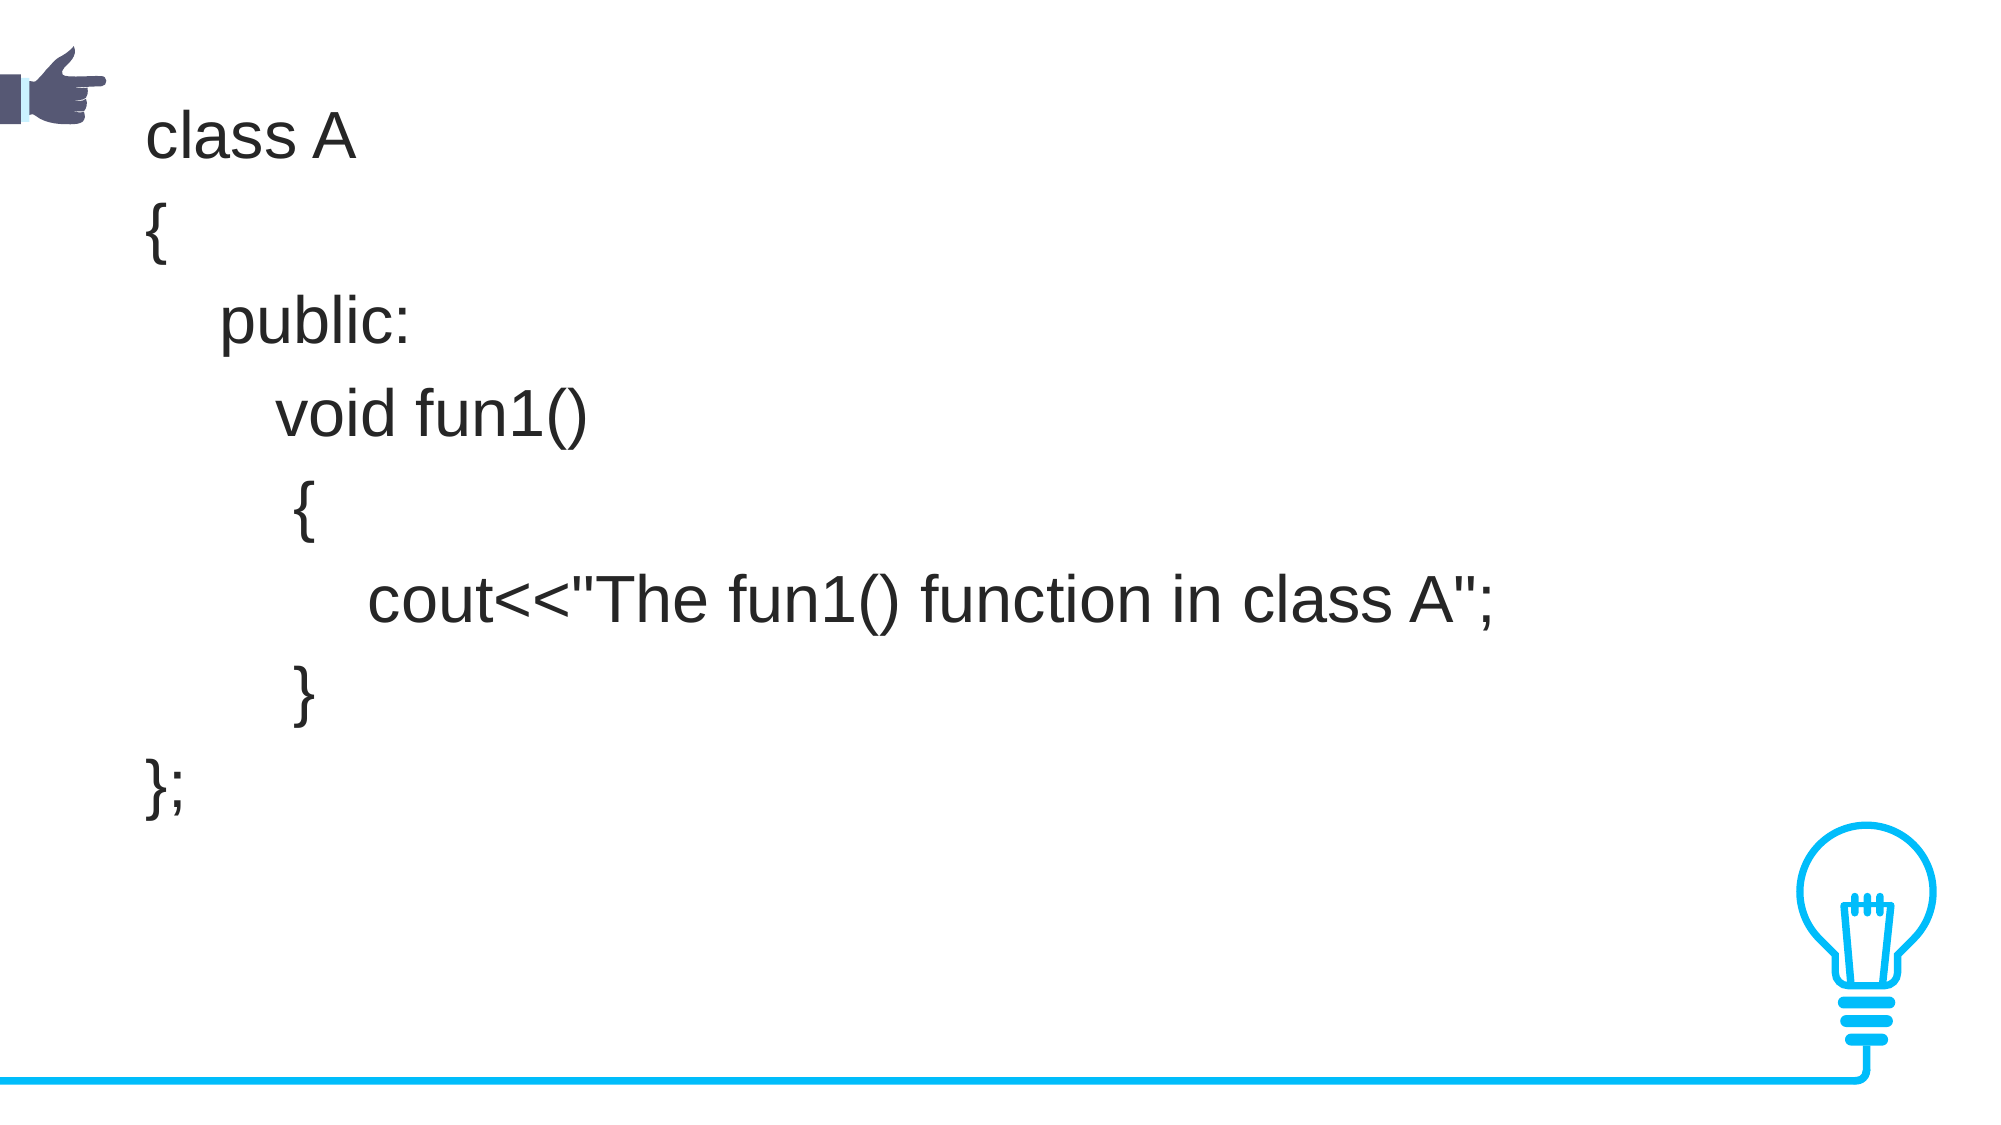

class A
{
    public:
       void fun1()
        {
            cout<<"The fun1() function in class A";
        }
};